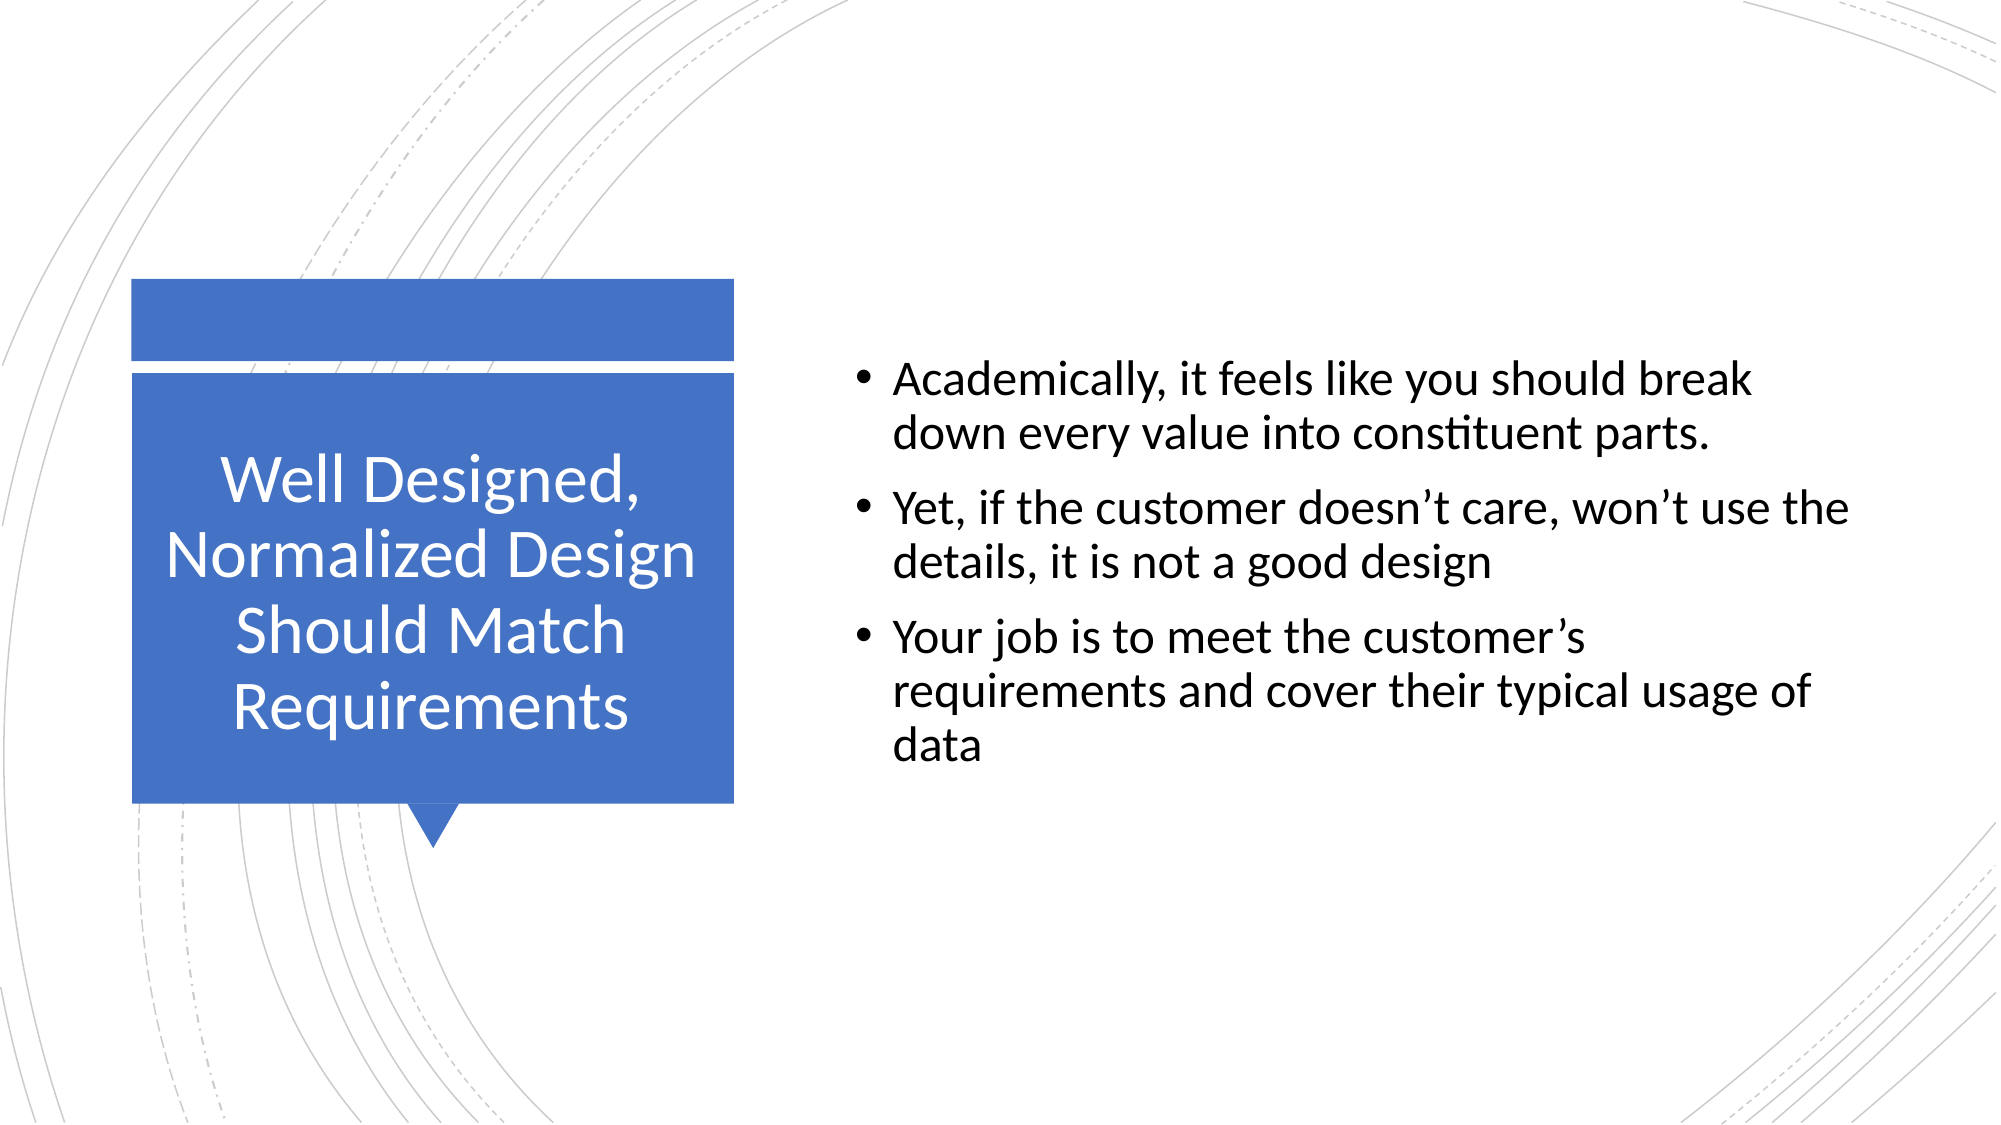

Academically, it feels like you should break down every value into constituent parts.
Yet, if the customer doesn’t care, won’t use the details, it is not a good design
Your job is to meet the customer’s requirements and cover their typical usage of data

# Well Designed, Normalized Design Should Match Requirements